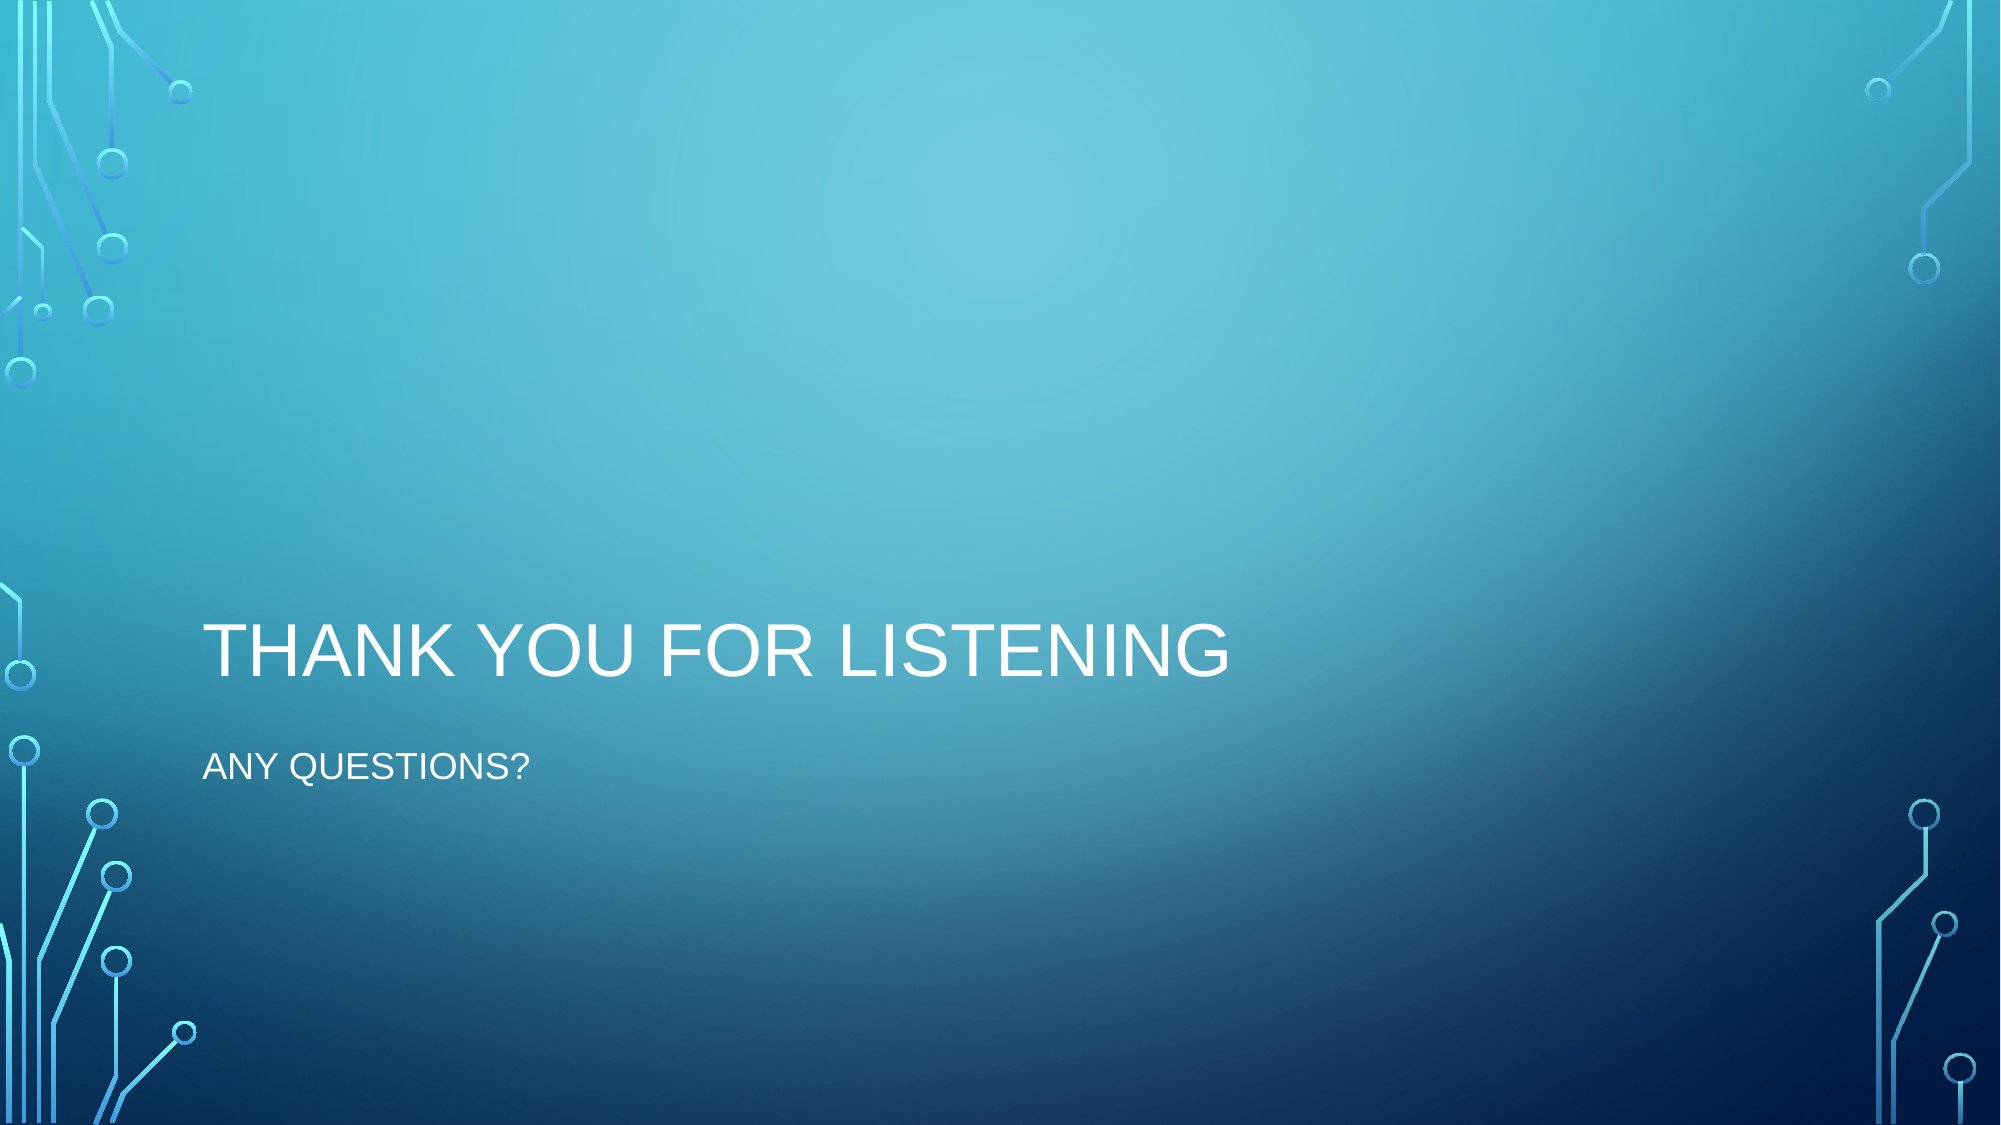

# Thank you for listening
ANY Questions?